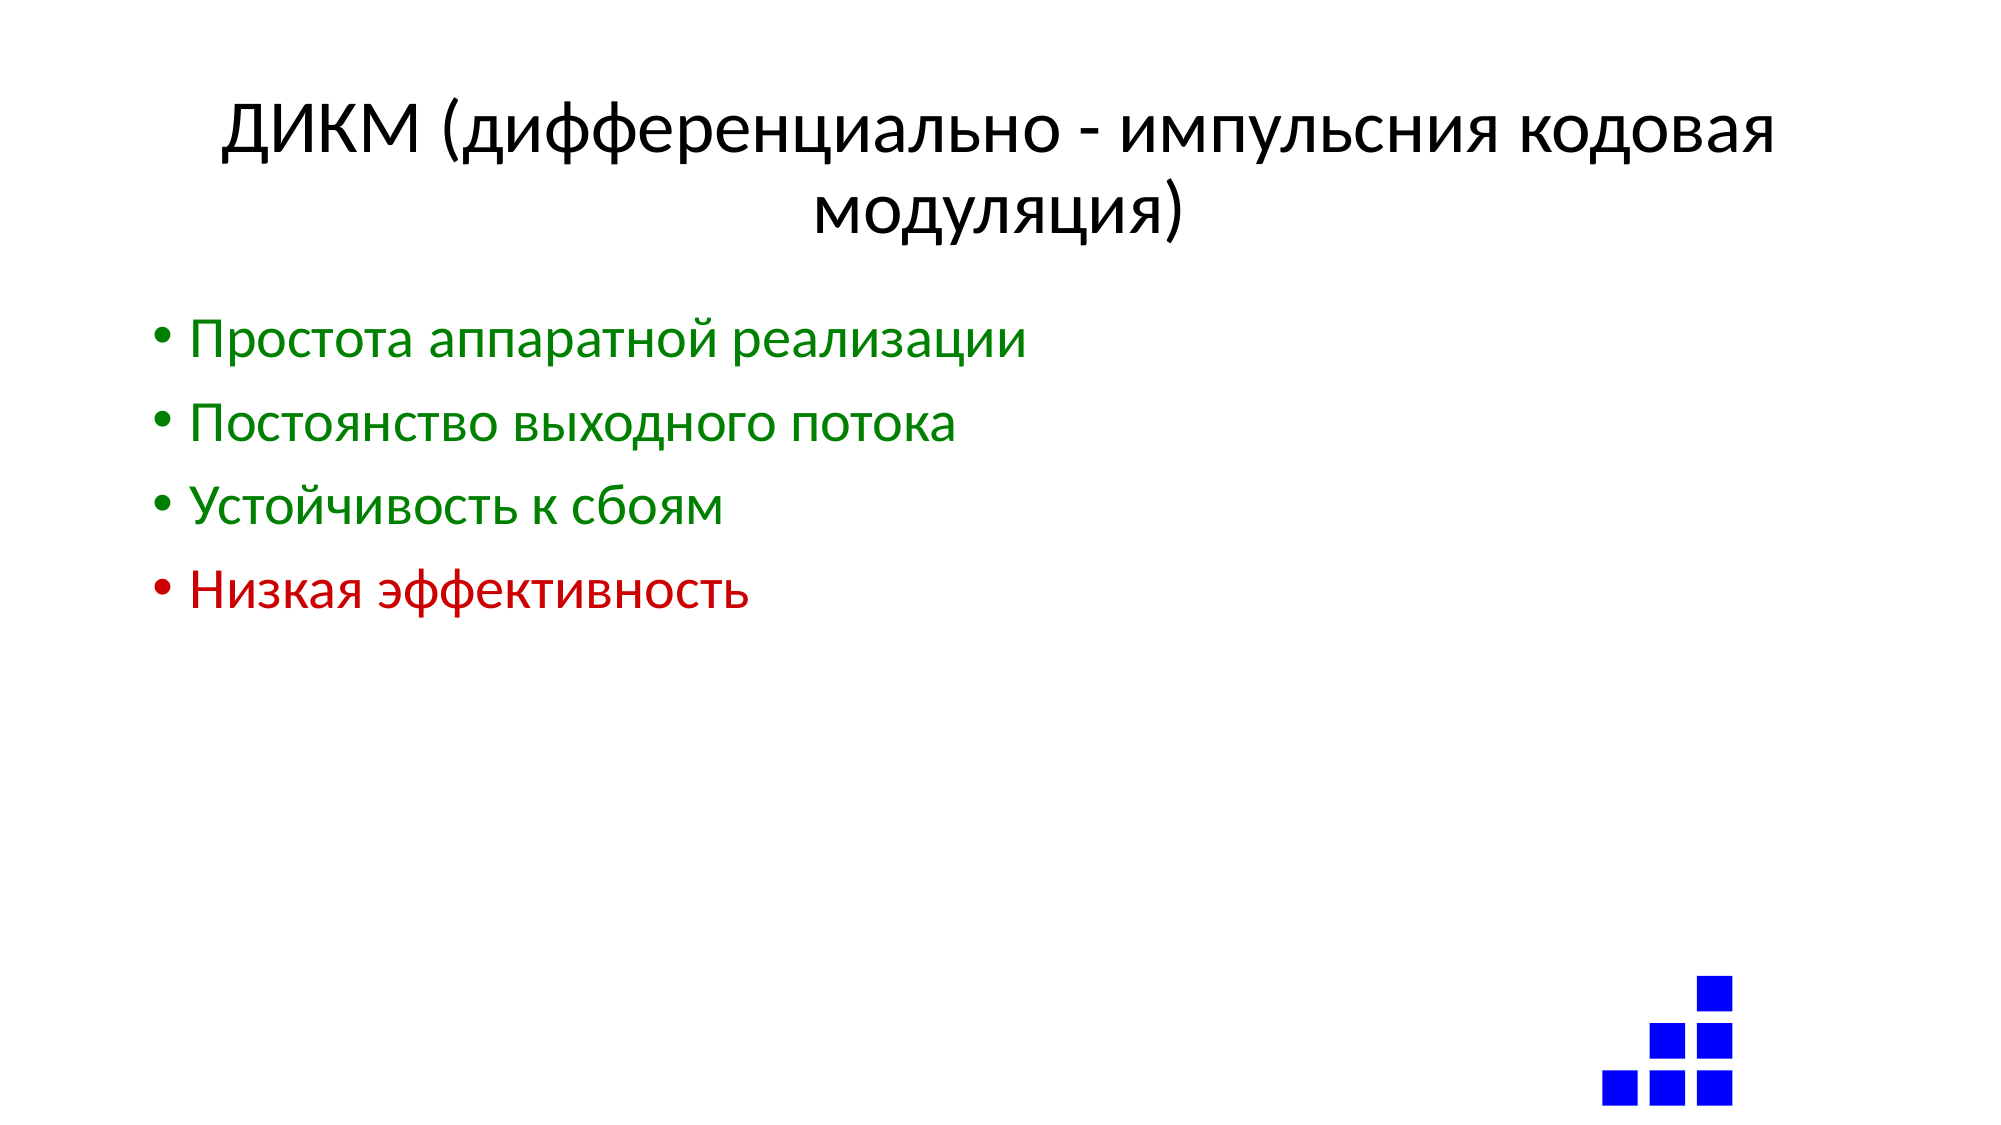

# ДИКМ (дифференциально - импульсния кодовая модуляция)
Простота аппаратной реализации
Постоянство выходного потока
Устойчивость к сбоям
Низкая эффективность